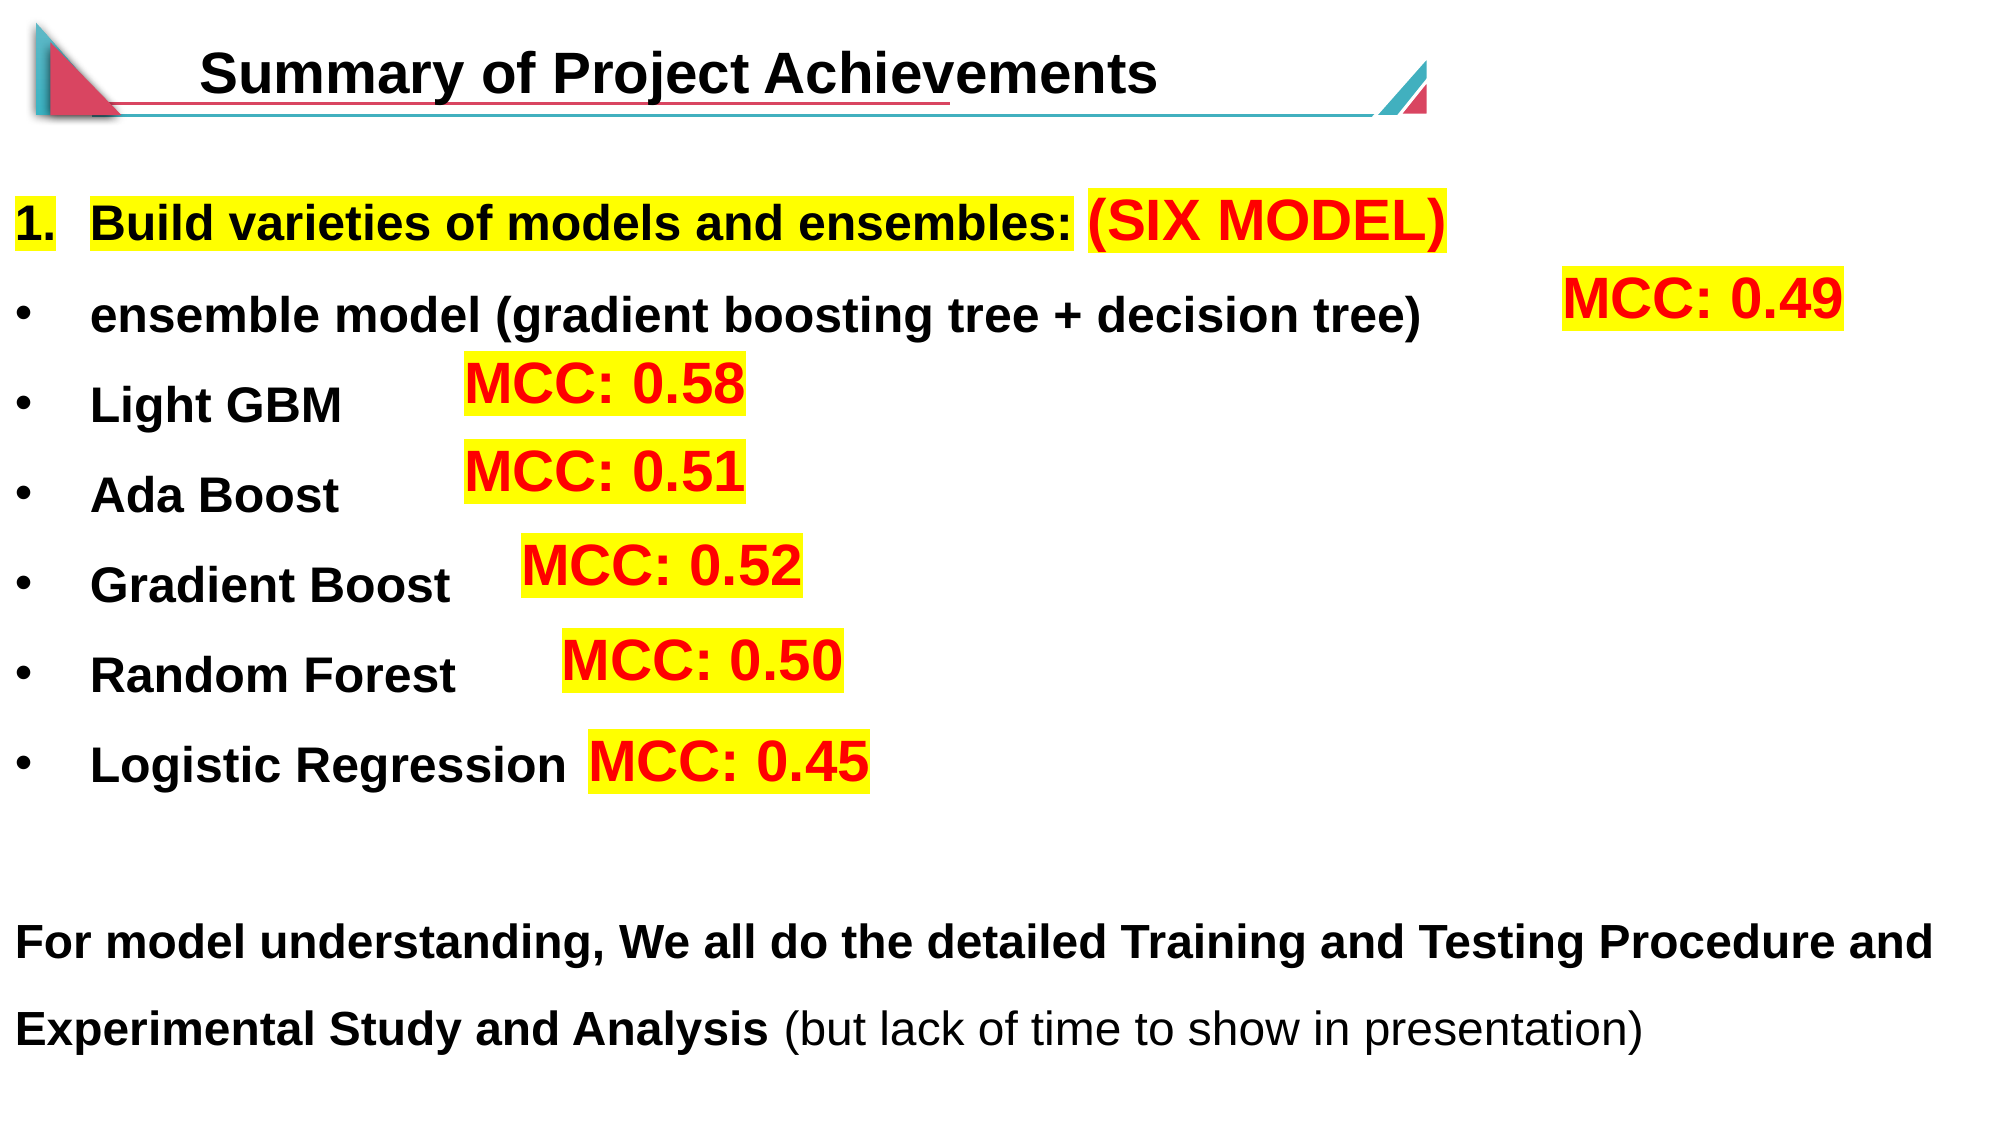

Summary of Project Achievements

Build varieties of models and ensembles: (SIX MODEL)
ensemble model (gradient boosting tree + decision tree)
Light GBM
Ada Boost
Gradient Boost
Random Forest
Logistic Regression

For model understanding, We all do the detailed Training and Testing Procedure and Experimental Study and Analysis (but lack of time to show in presentation)
MCC: 0.49
MCC: 0.58
MCC: 0.51
MCC: 0.52
MCC: 0.50
MCC: 0.45